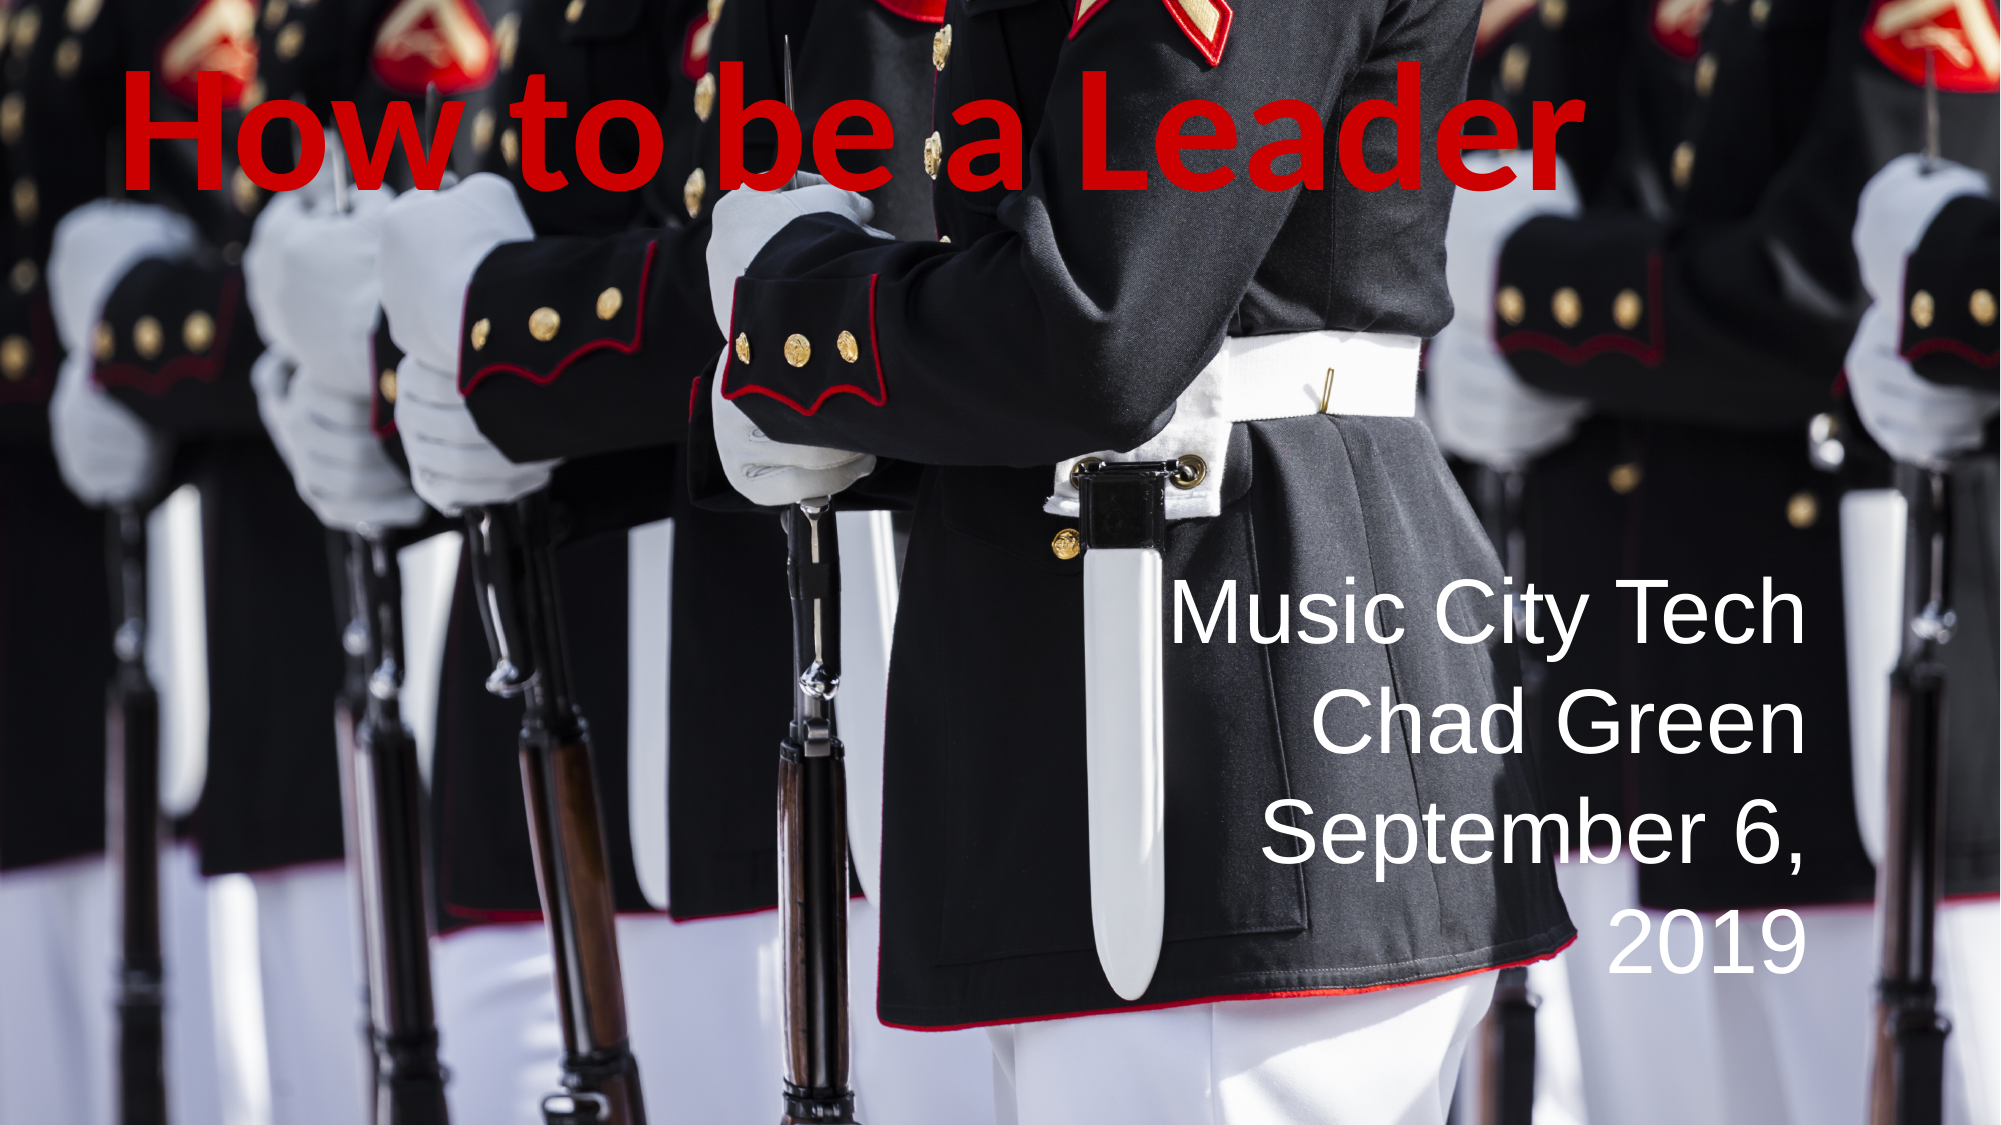

How to be a Leader
Music City Tech
Chad Green
September 6, 2019